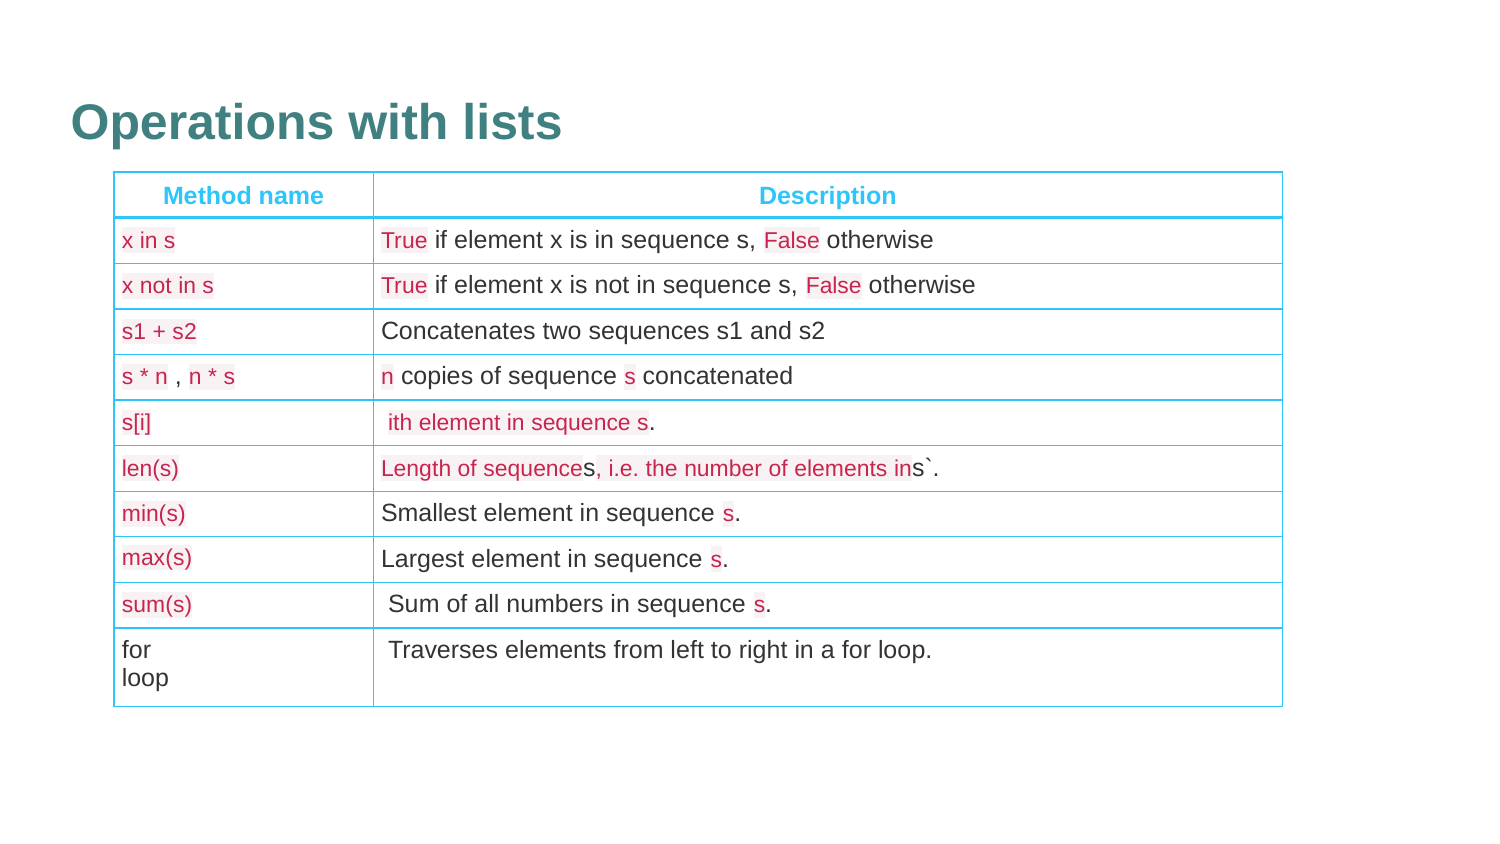

Operations with lists

#
| Method name | Description |
| --- | --- |
| x in s | True if element x is in sequence s, False otherwise |
| x not in s | True if element x is not in sequence s, False otherwise |
| s1 + s2 | Concatenates two sequences s1 and s2 |
| s \* n , n \* s | n copies of sequence s concatenated |
| s[i] | ith element in sequence s. |
| len(s) | Length of sequences, i.e. the number of elements ins`. |
| min(s) | Smallest element in sequence s. |
| max(s) | Largest element in sequence s. |
| sum(s) | Sum of all numbers in sequence s. |
| for loop | Traverses elements from left to right in a for loop. |